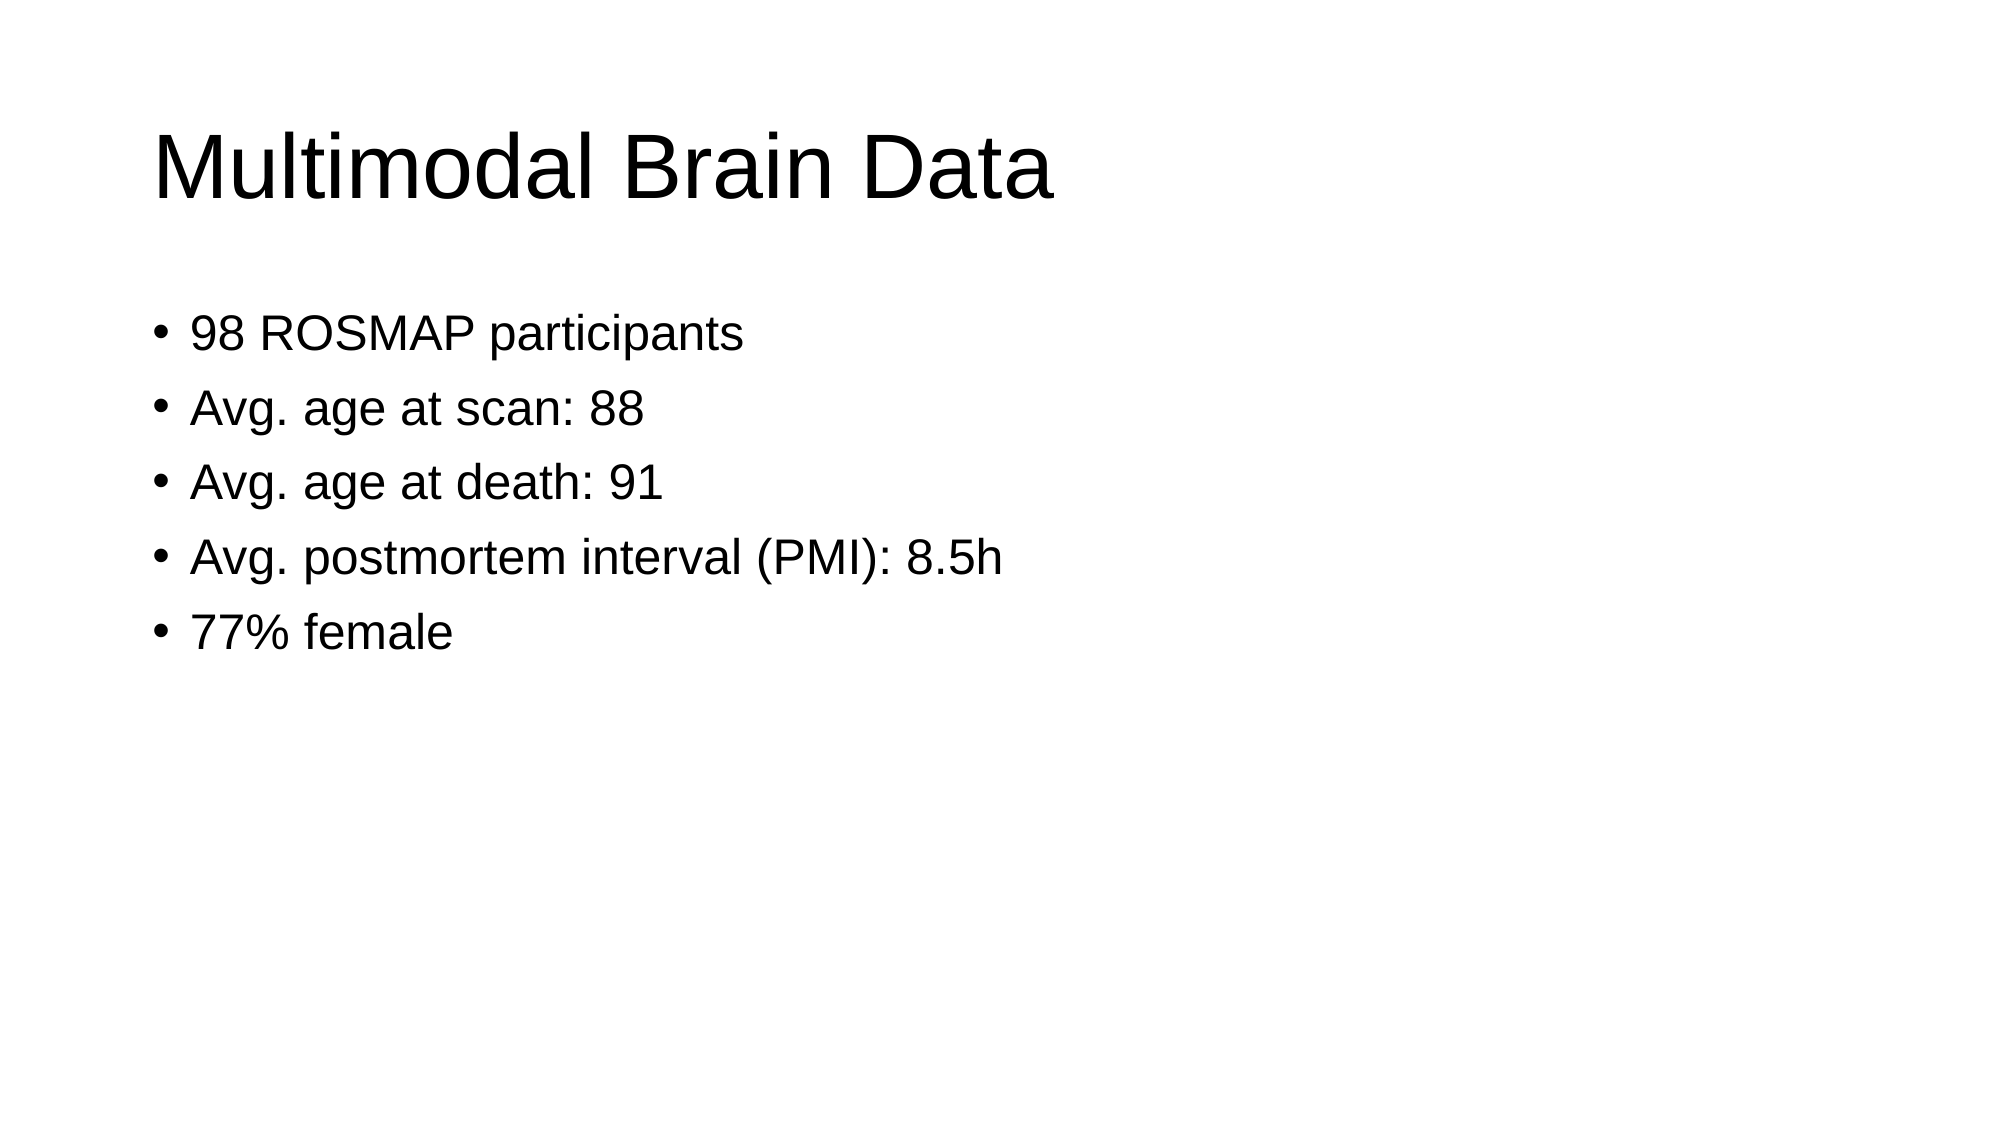

# Multimodal Brain Data
98 ROSMAP participants
Avg. age at scan: 88
Avg. age at death: 91
Avg. postmortem interval (PMI): 8.5h
77% female